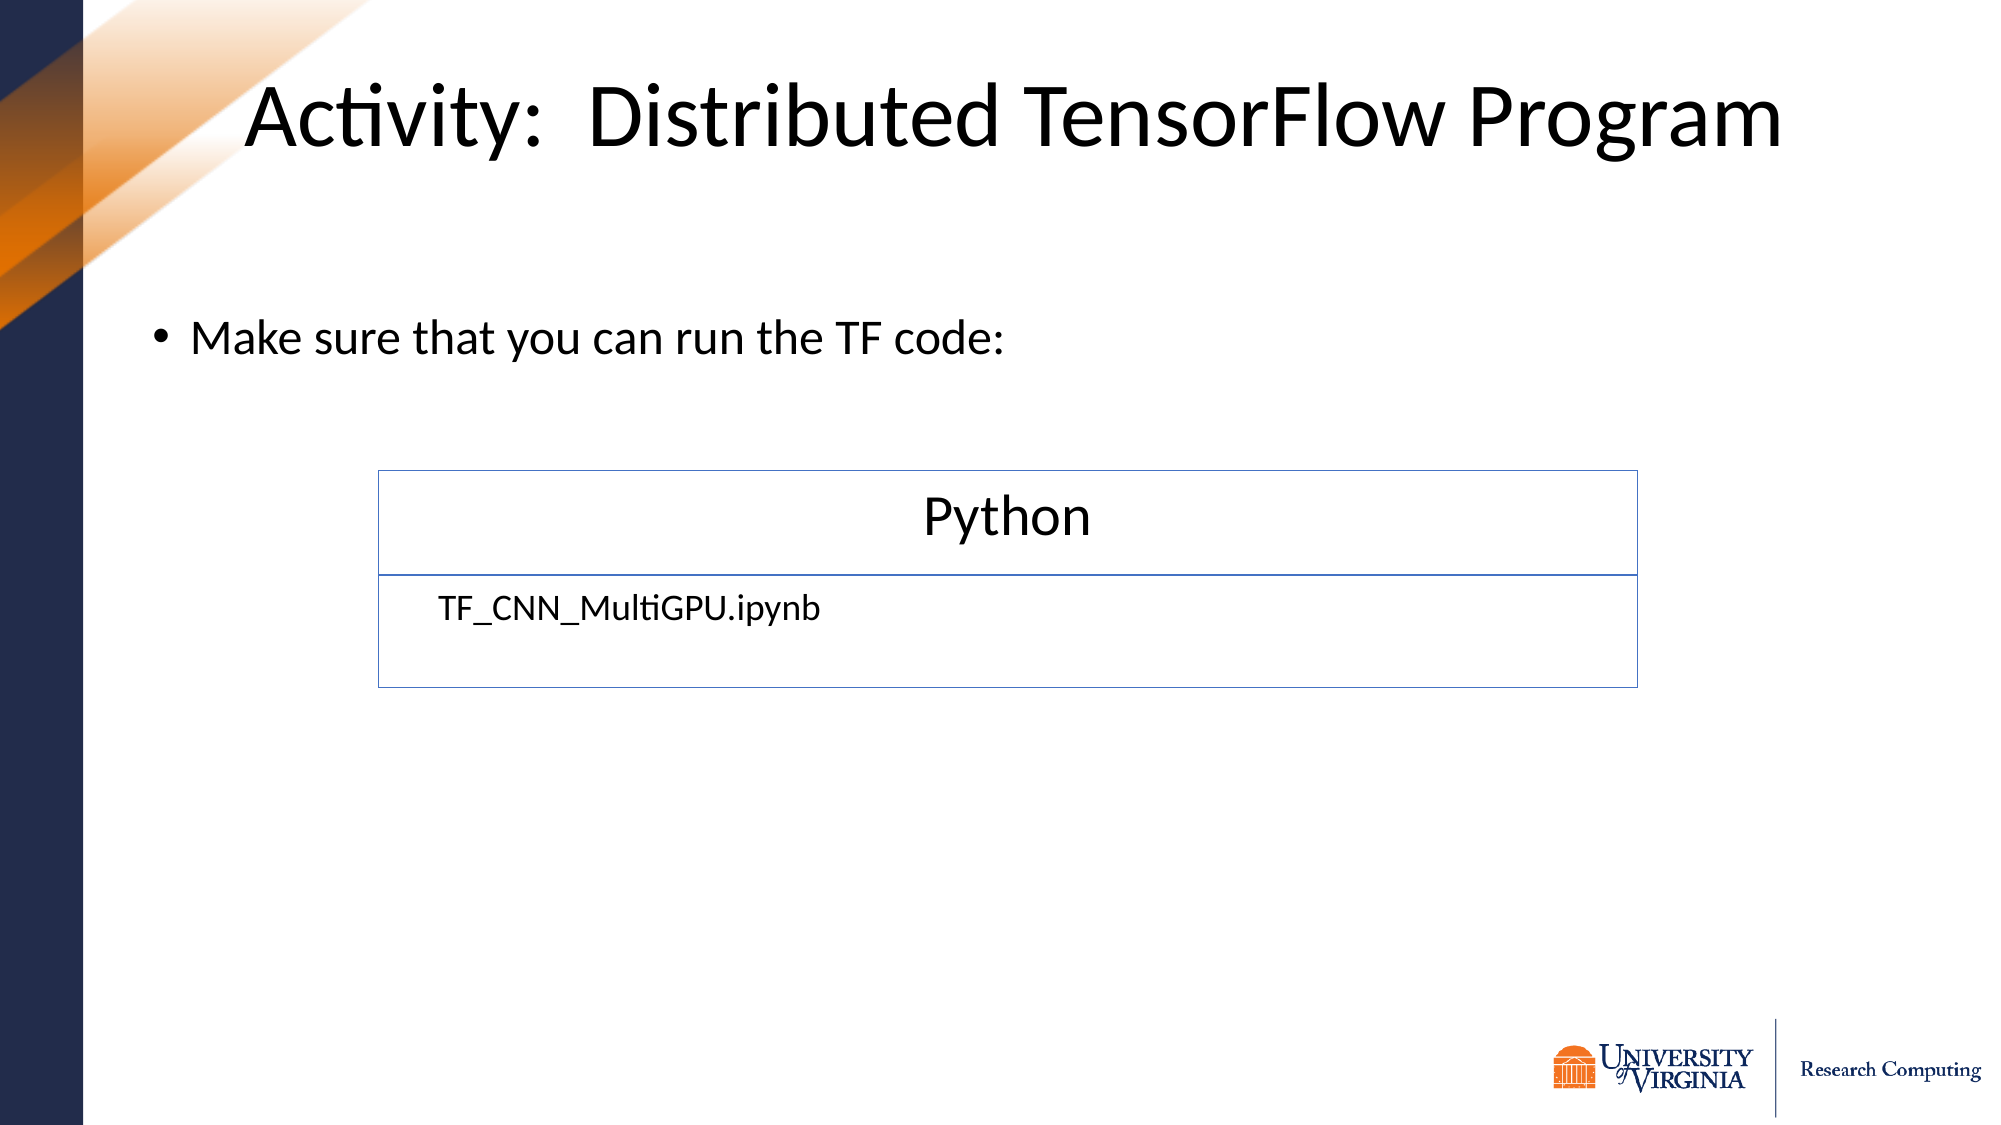

# Activity:  Distributed TensorFlow Program
Make sure that you can run the TF code:
Python
TF_CNN_MultiGPU.ipynb